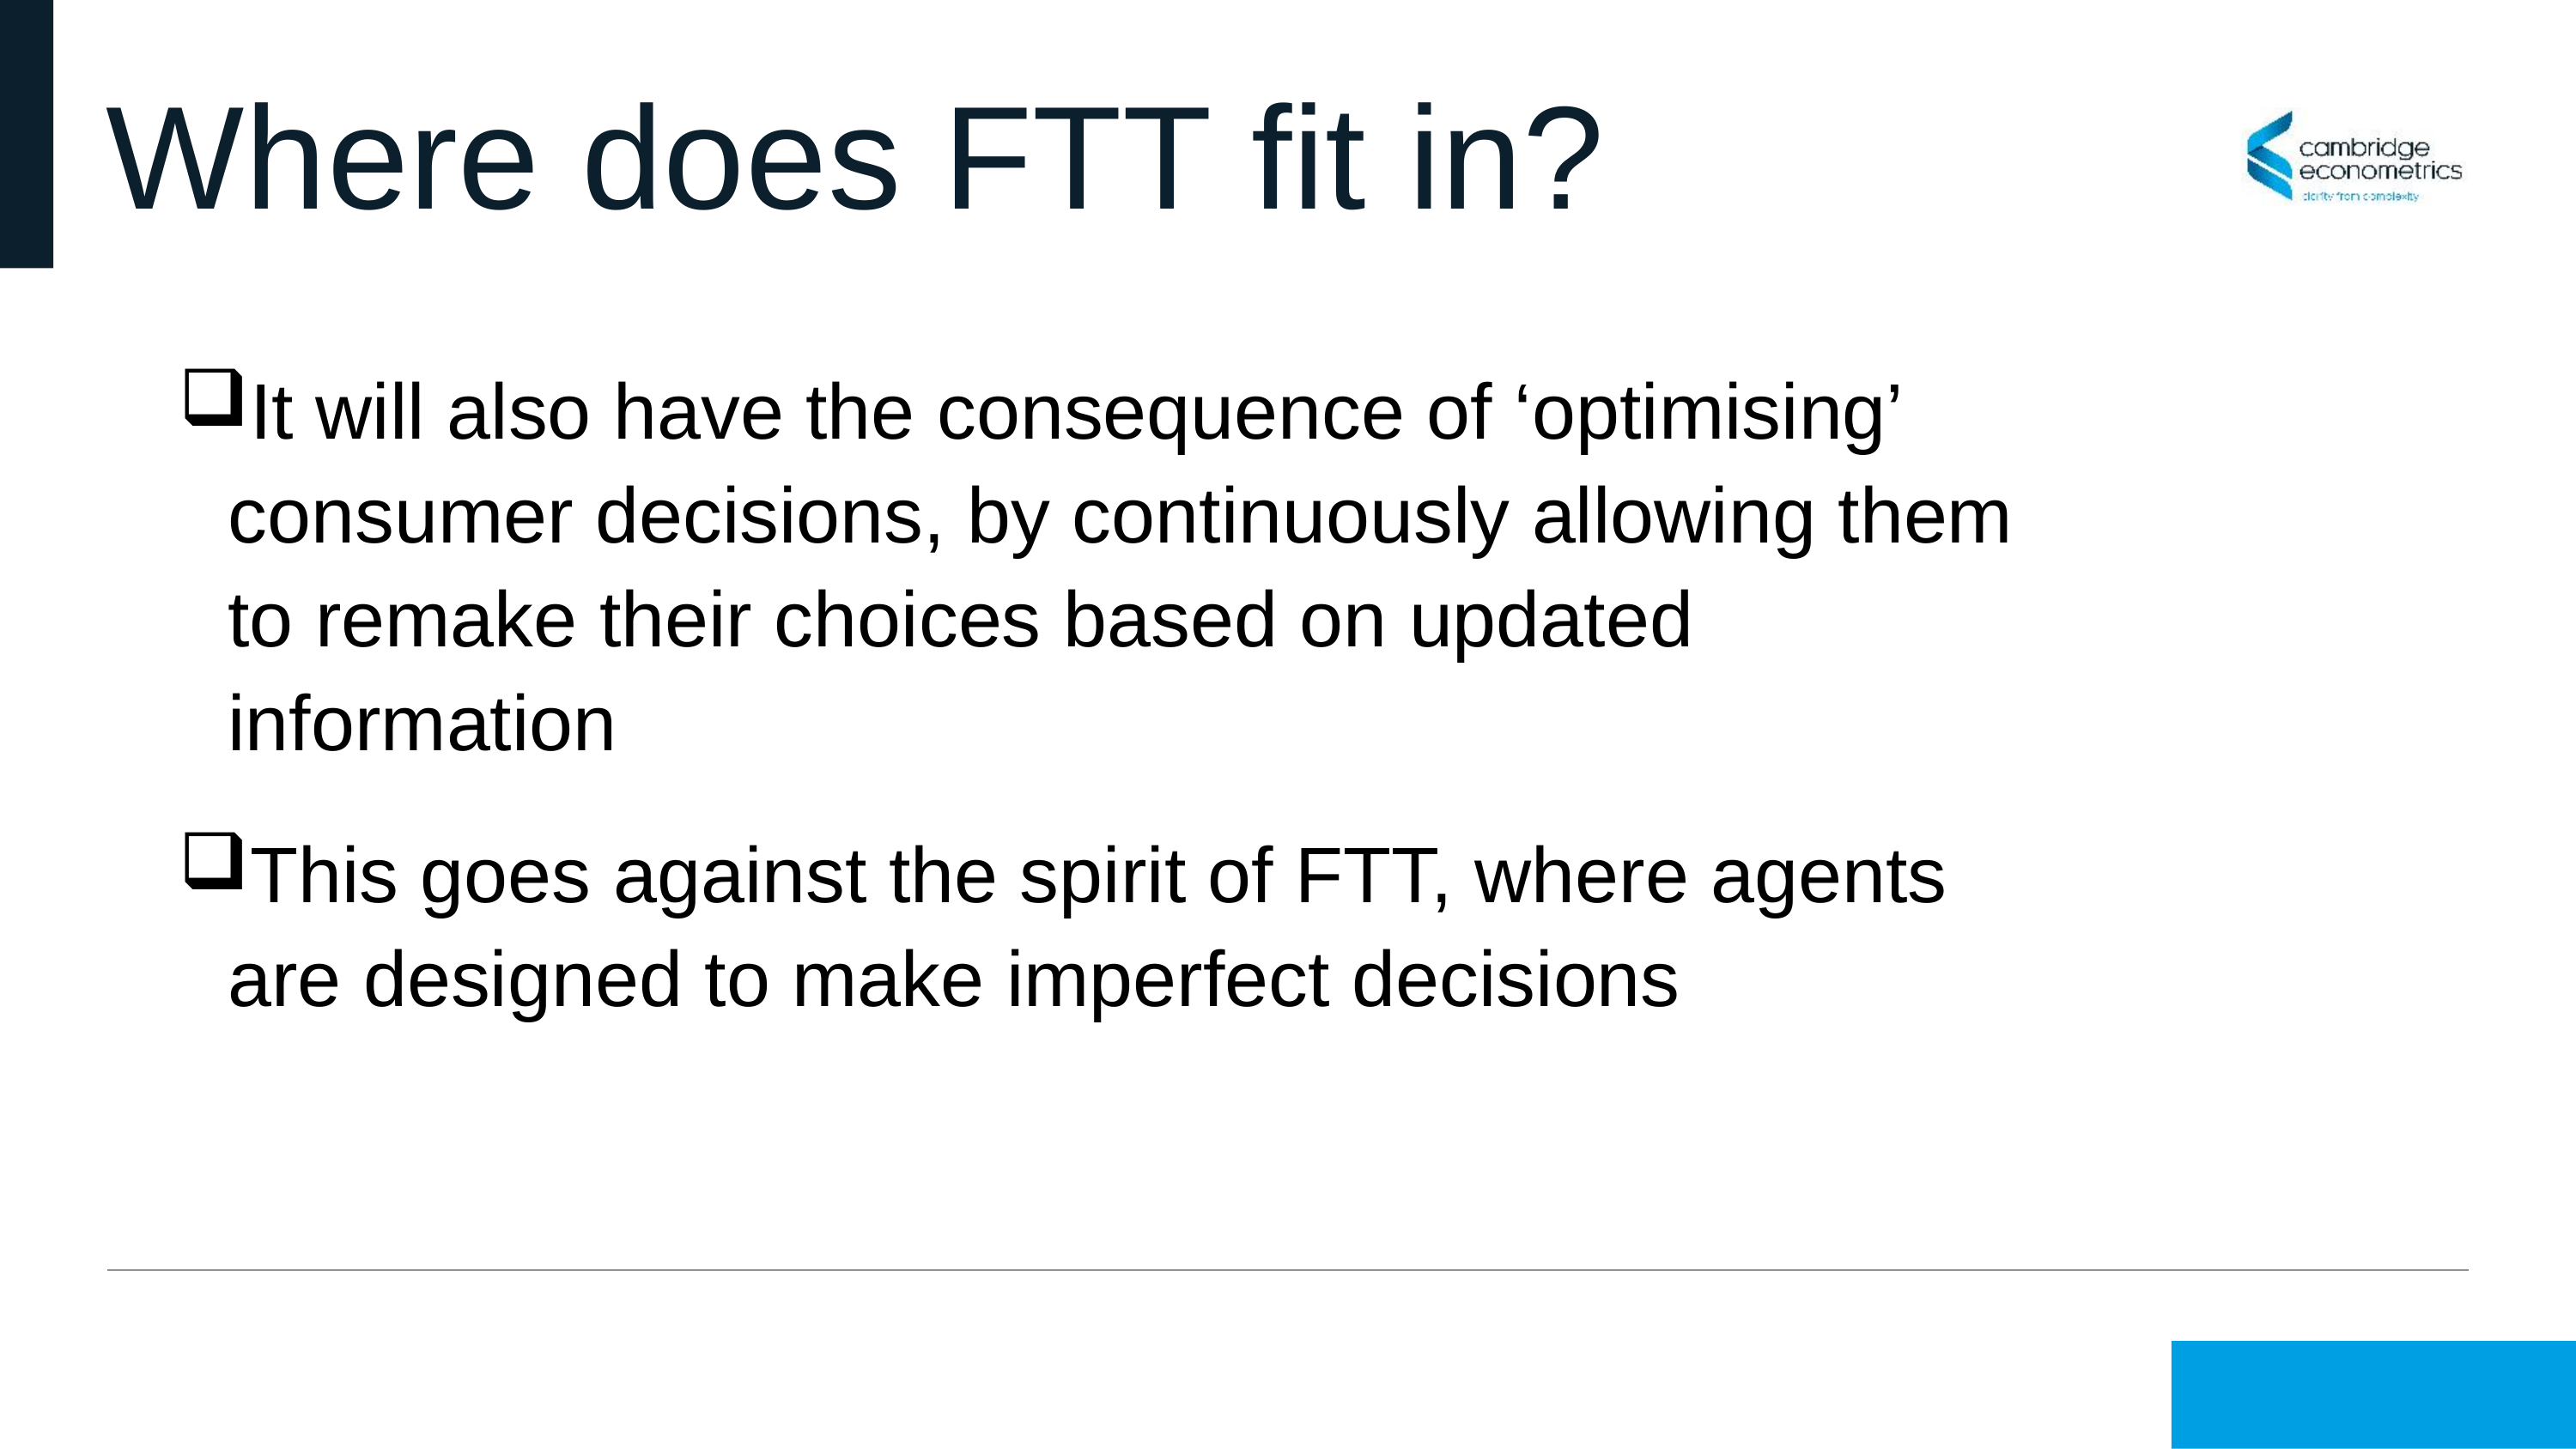

# Where does FTT fit in?
It will also have the consequence of ‘optimising’ consumer decisions, by continuously allowing them to remake their choices based on updated information
This goes against the spirit of FTT, where agents are designed to make imperfect decisions